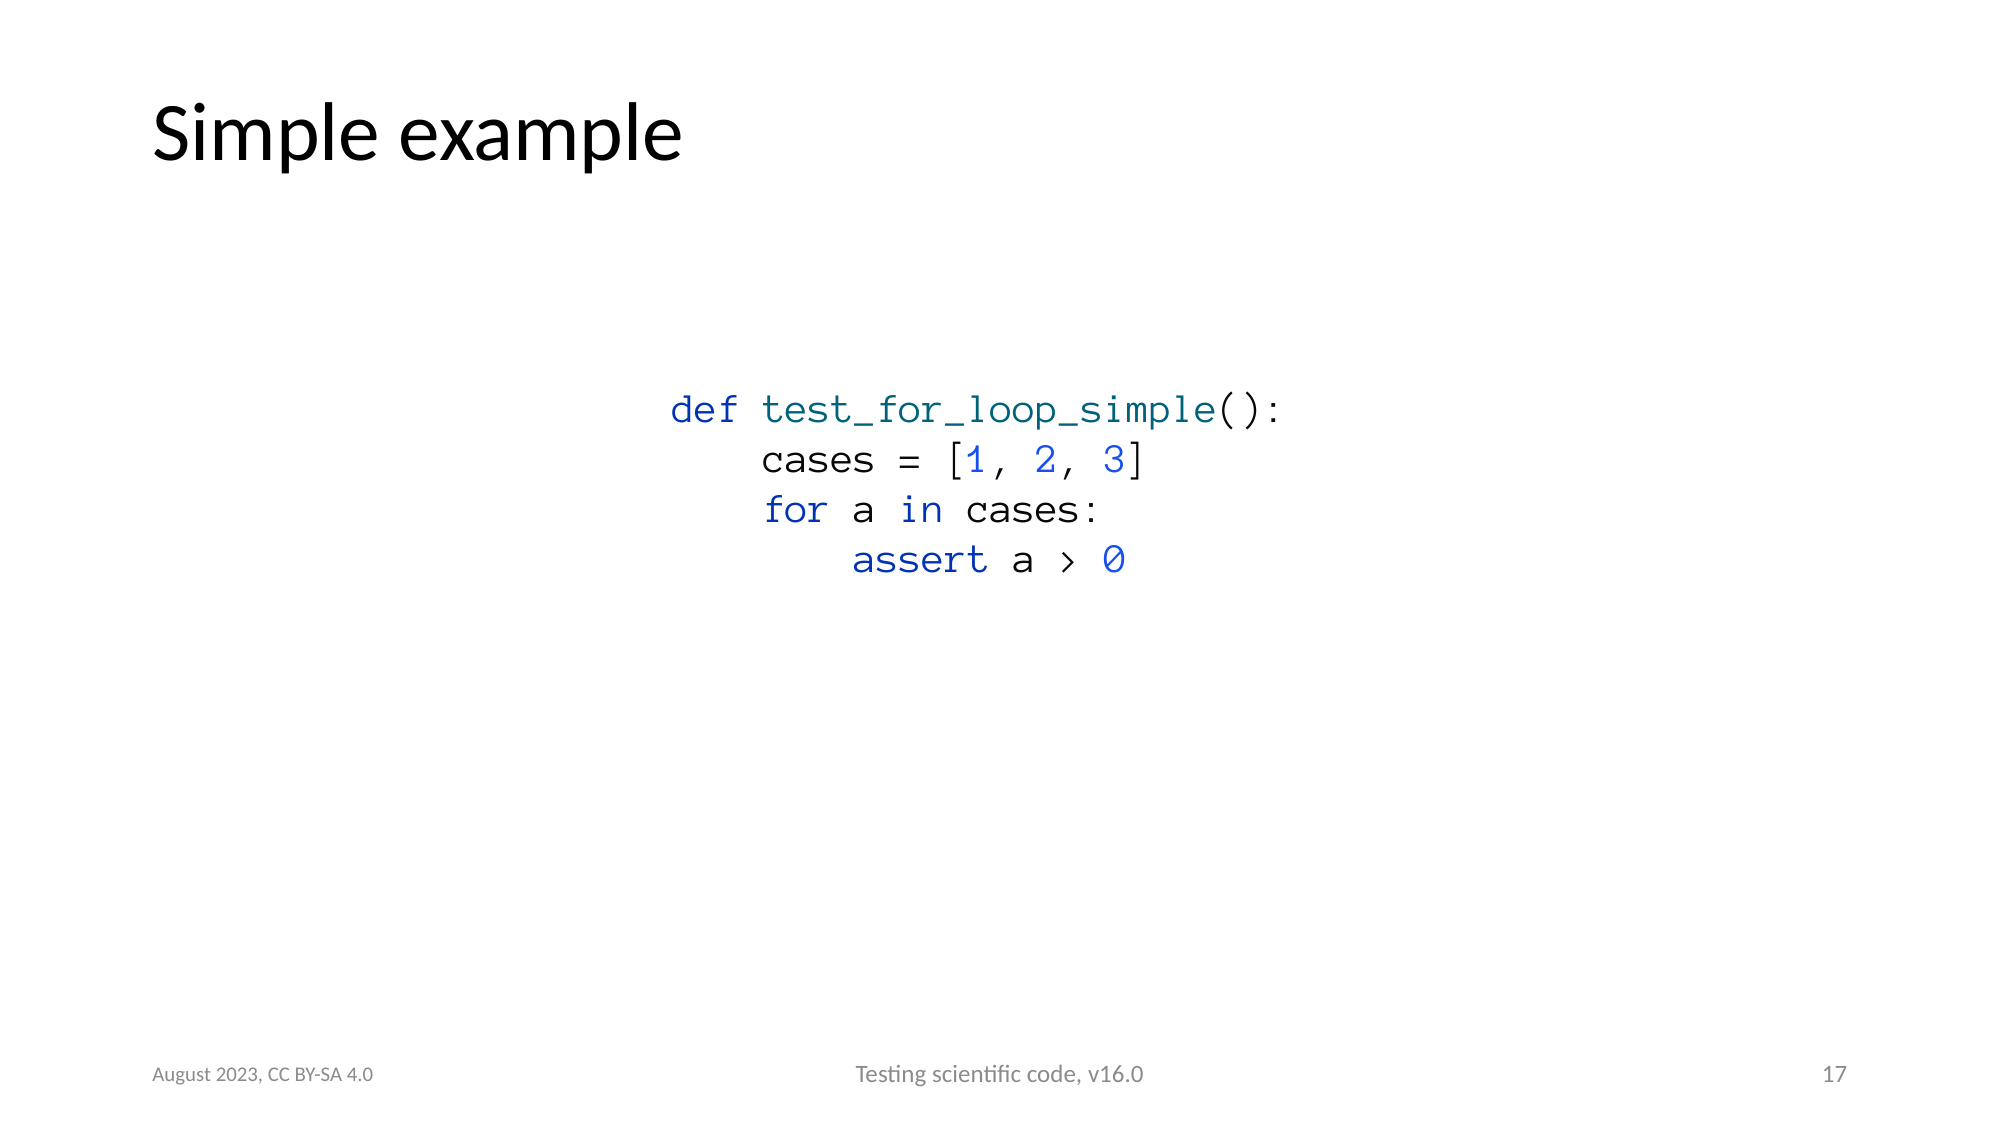

# Simple example
def test_for_loop_simple():
    cases = [1, 2, 3]
    for a in cases:
        assert a > 0
August 2023, CC BY-SA 4.0
Testing scientific code, v16.0
17